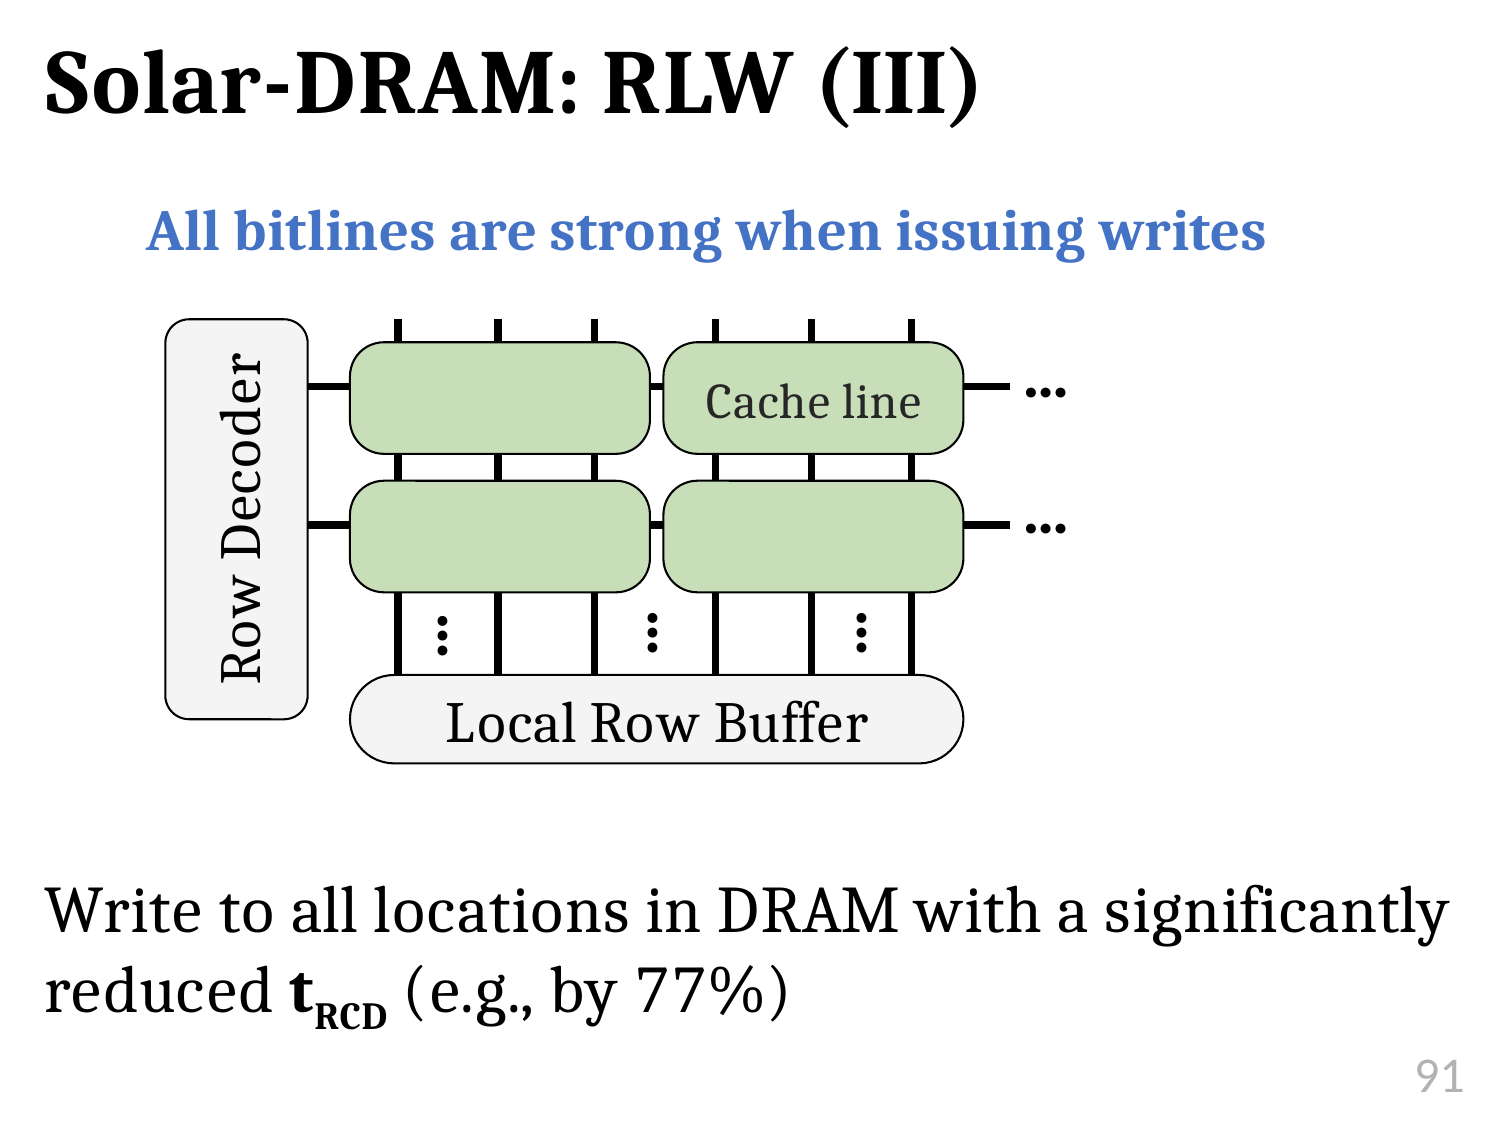

# Solar-DRAM: RLW (III)
All bitlines are strong when issuing writes
…
Cache line

Row Decoder
…

…
…
…
Local Row Buffer
Write to all locations in DRAM with a significantly reduced tRCD (e.g., by 77%)
91